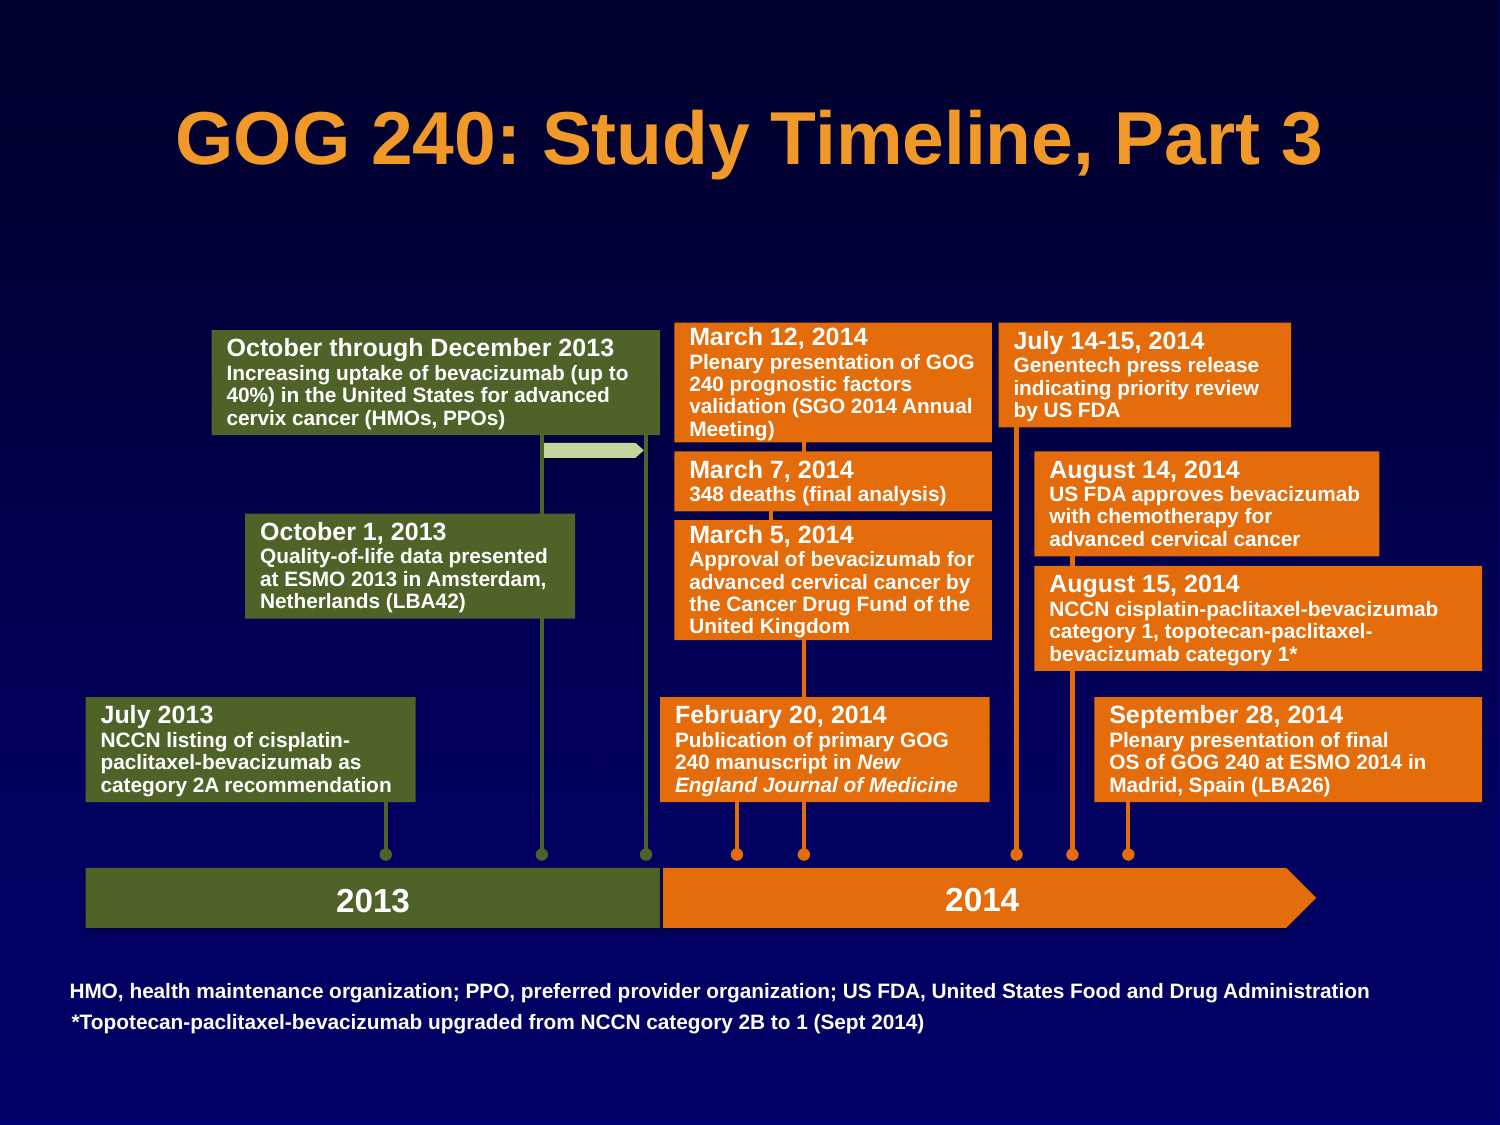

# GOG 240: Study Timeline, Part 3
March 12, 2014
Plenary presentation of GOG 240 prognostic factors validation (SGO 2014 Annual Meeting)
July 14-15, 2014
Genentech press release indicating priority review by US FDA
October through December 2013
Increasing uptake of bevacizumab (up to 40%) in the United States for advanced cervix cancer (HMOs, PPOs)

March 7, 2014
348 deaths (final analysis)
August 14, 2014
US FDA approves bevacizumab with chemotherapy for advanced cervical cancer
October 1, 2013
Quality-of-life data presented at ESMO 2013 in Amsterdam, Netherlands (LBA42)
March 5, 2014
Approval of bevacizumab for advanced cervical cancer by the Cancer Drug Fund of the United Kingdom
August 15, 2014
NCCN cisplatin-paclitaxel-bevacizumab category 1, topotecan-paclitaxel-bevacizumab category 1*
July 2013
NCCN listing of cisplatin-paclitaxel-bevacizumab as category 2A recommendation
February 20, 2014
Publication of primary GOG 240 manuscript in New England Journal of Medicine
September 28, 2014
Plenary presentation of final
OS of GOG 240 at ESMO 2014 in Madrid, Spain (LBA26)
2013
2014
HMO, health maintenance organization; PPO, preferred provider organization; US FDA, United States Food and Drug Administration
*Topotecan-paclitaxel-bevacizumab upgraded from NCCN category 2B to 1 (Sept 2014)